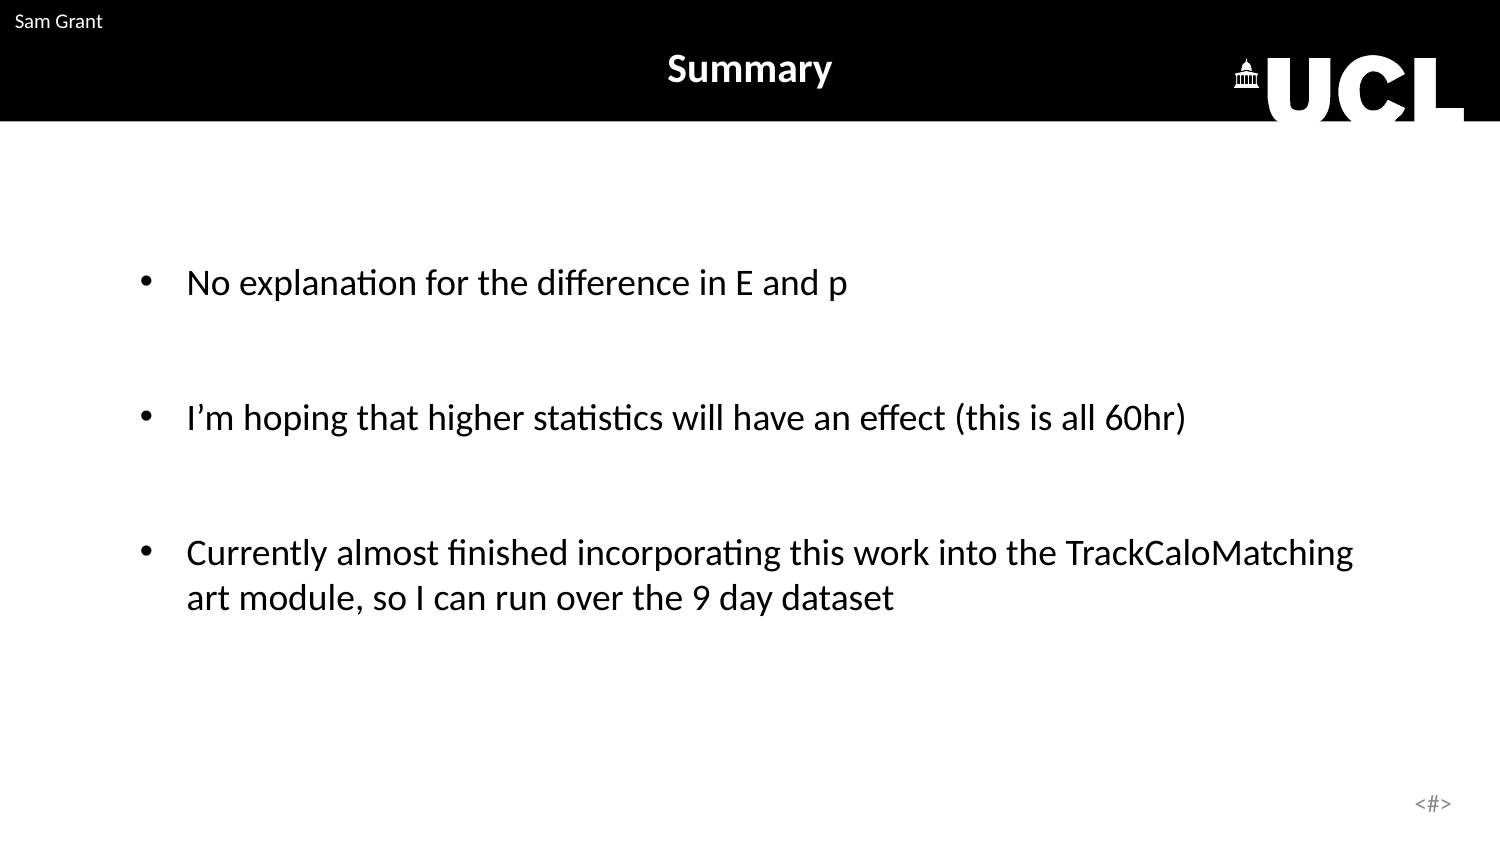

Summary
No explanation for the difference in E and p

I’m hoping that higher statistics will have an effect (this is all 60hr)

Currently almost finished incorporating this work into the TrackCaloMatching art module, so I can run over the 9 day dataset
17